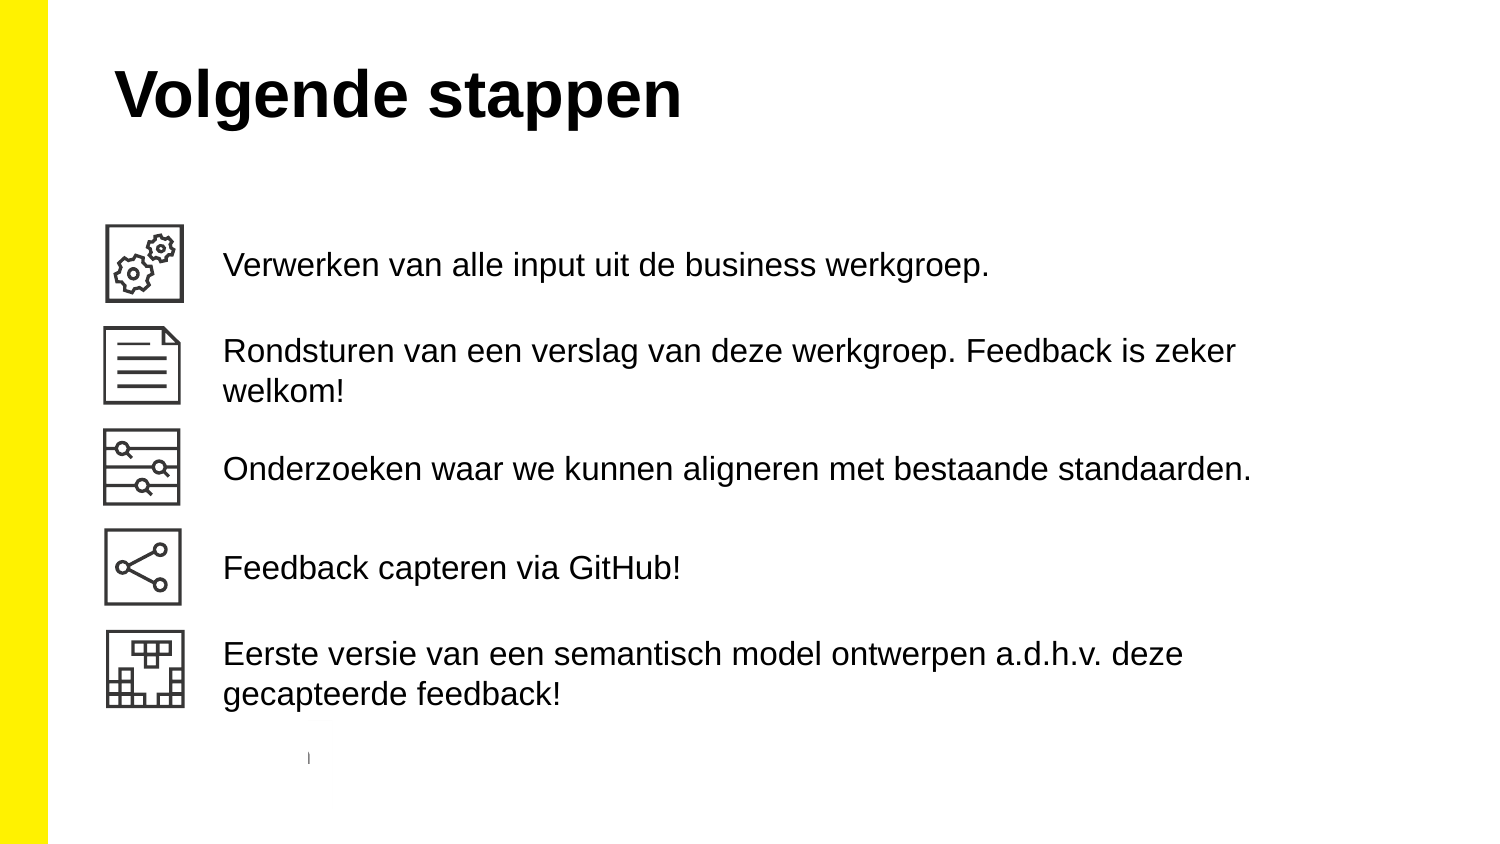

Volgende stappen

Verwerken van alle input uit de business werkgroep.
Rondsturen van een verslag van deze werkgroep. Feedback is zeker welkom!

Onderzoeken waar we kunnen aligneren met bestaande standaarden.

Feedback capteren via GitHub!
Eerste versie van een semantisch model ontwerpen a.d.h.v. deze gecapteerde feedback!